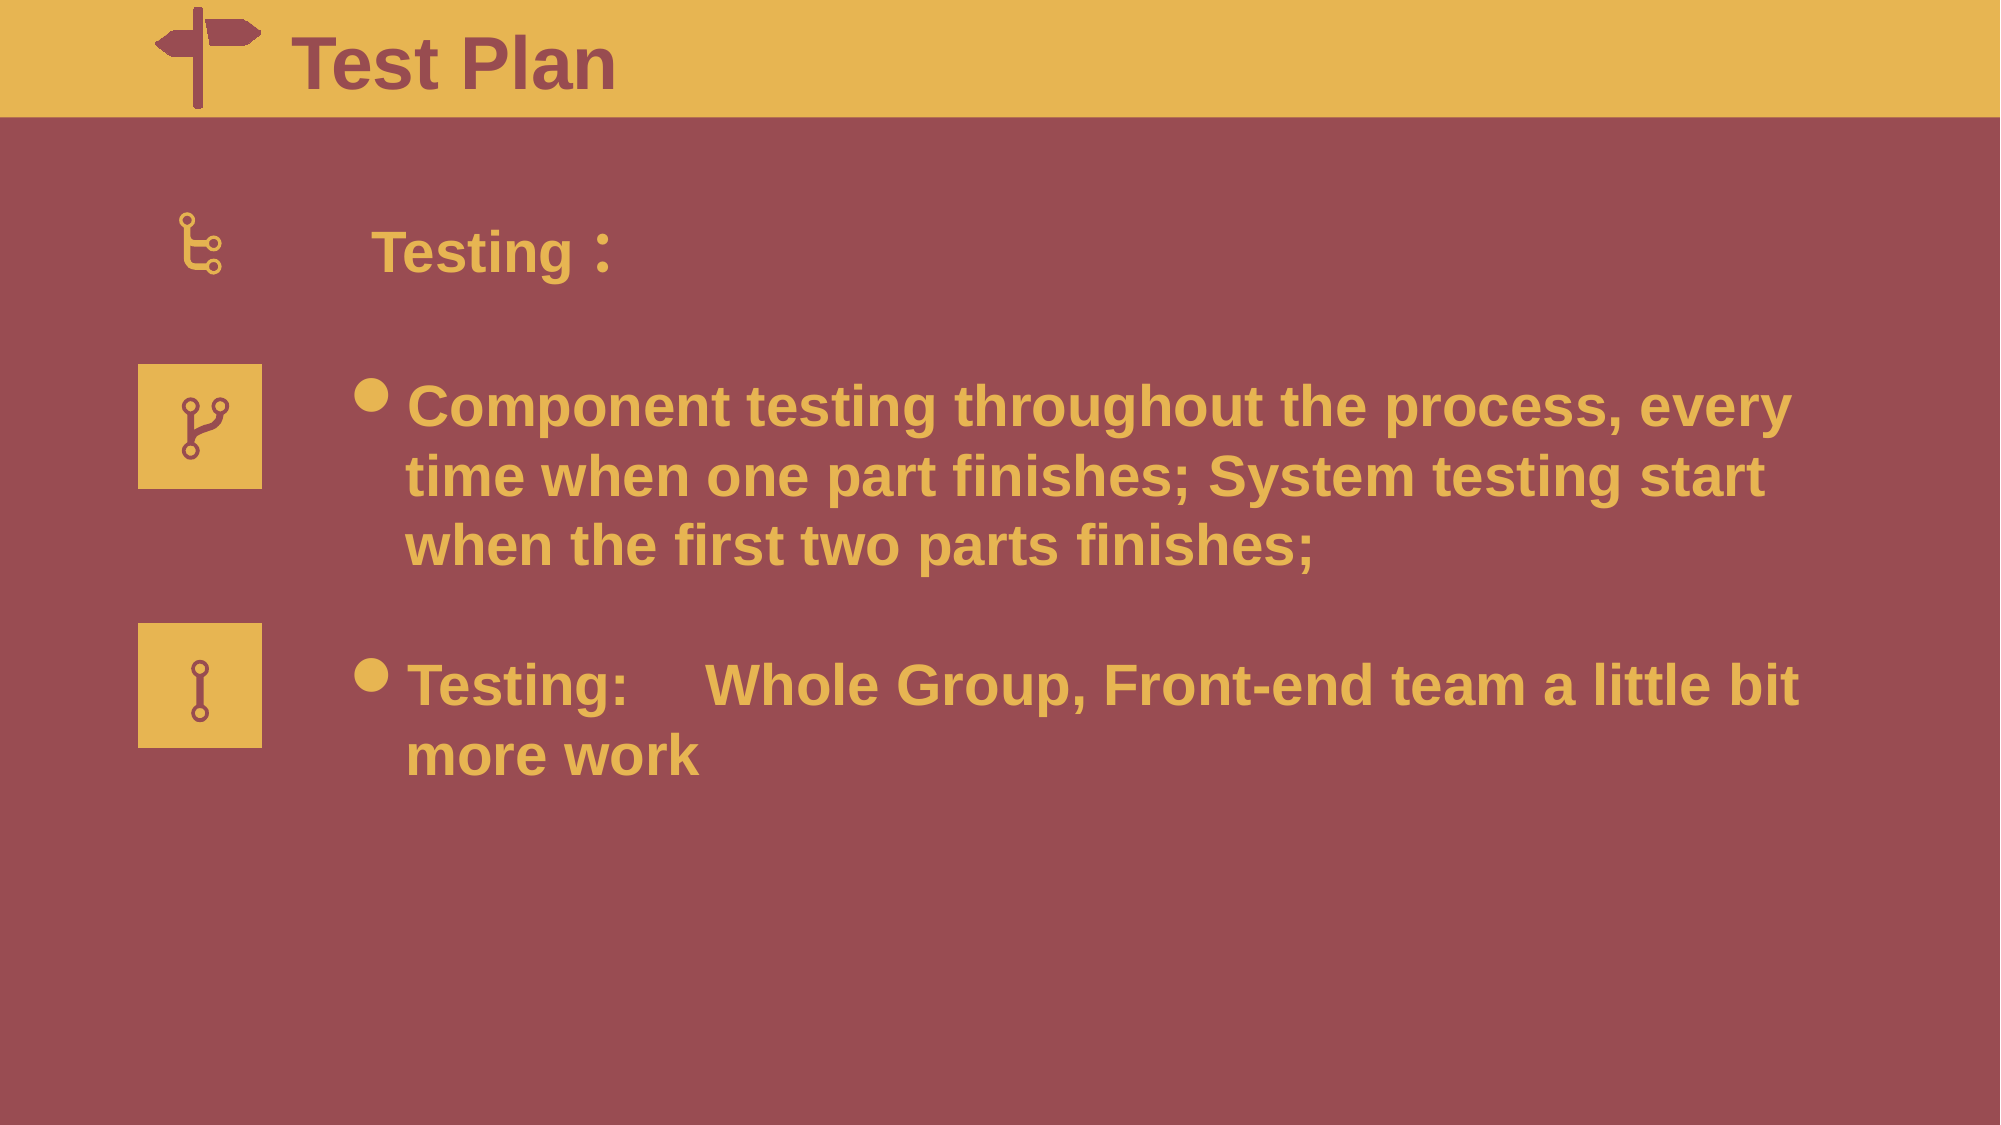

Test Plan

Testing：

Component testing throughout the process, every time when one part finishes; System testing start when the first two parts finishes;

Testing: 	Whole Group, Front-end team a little bit more work